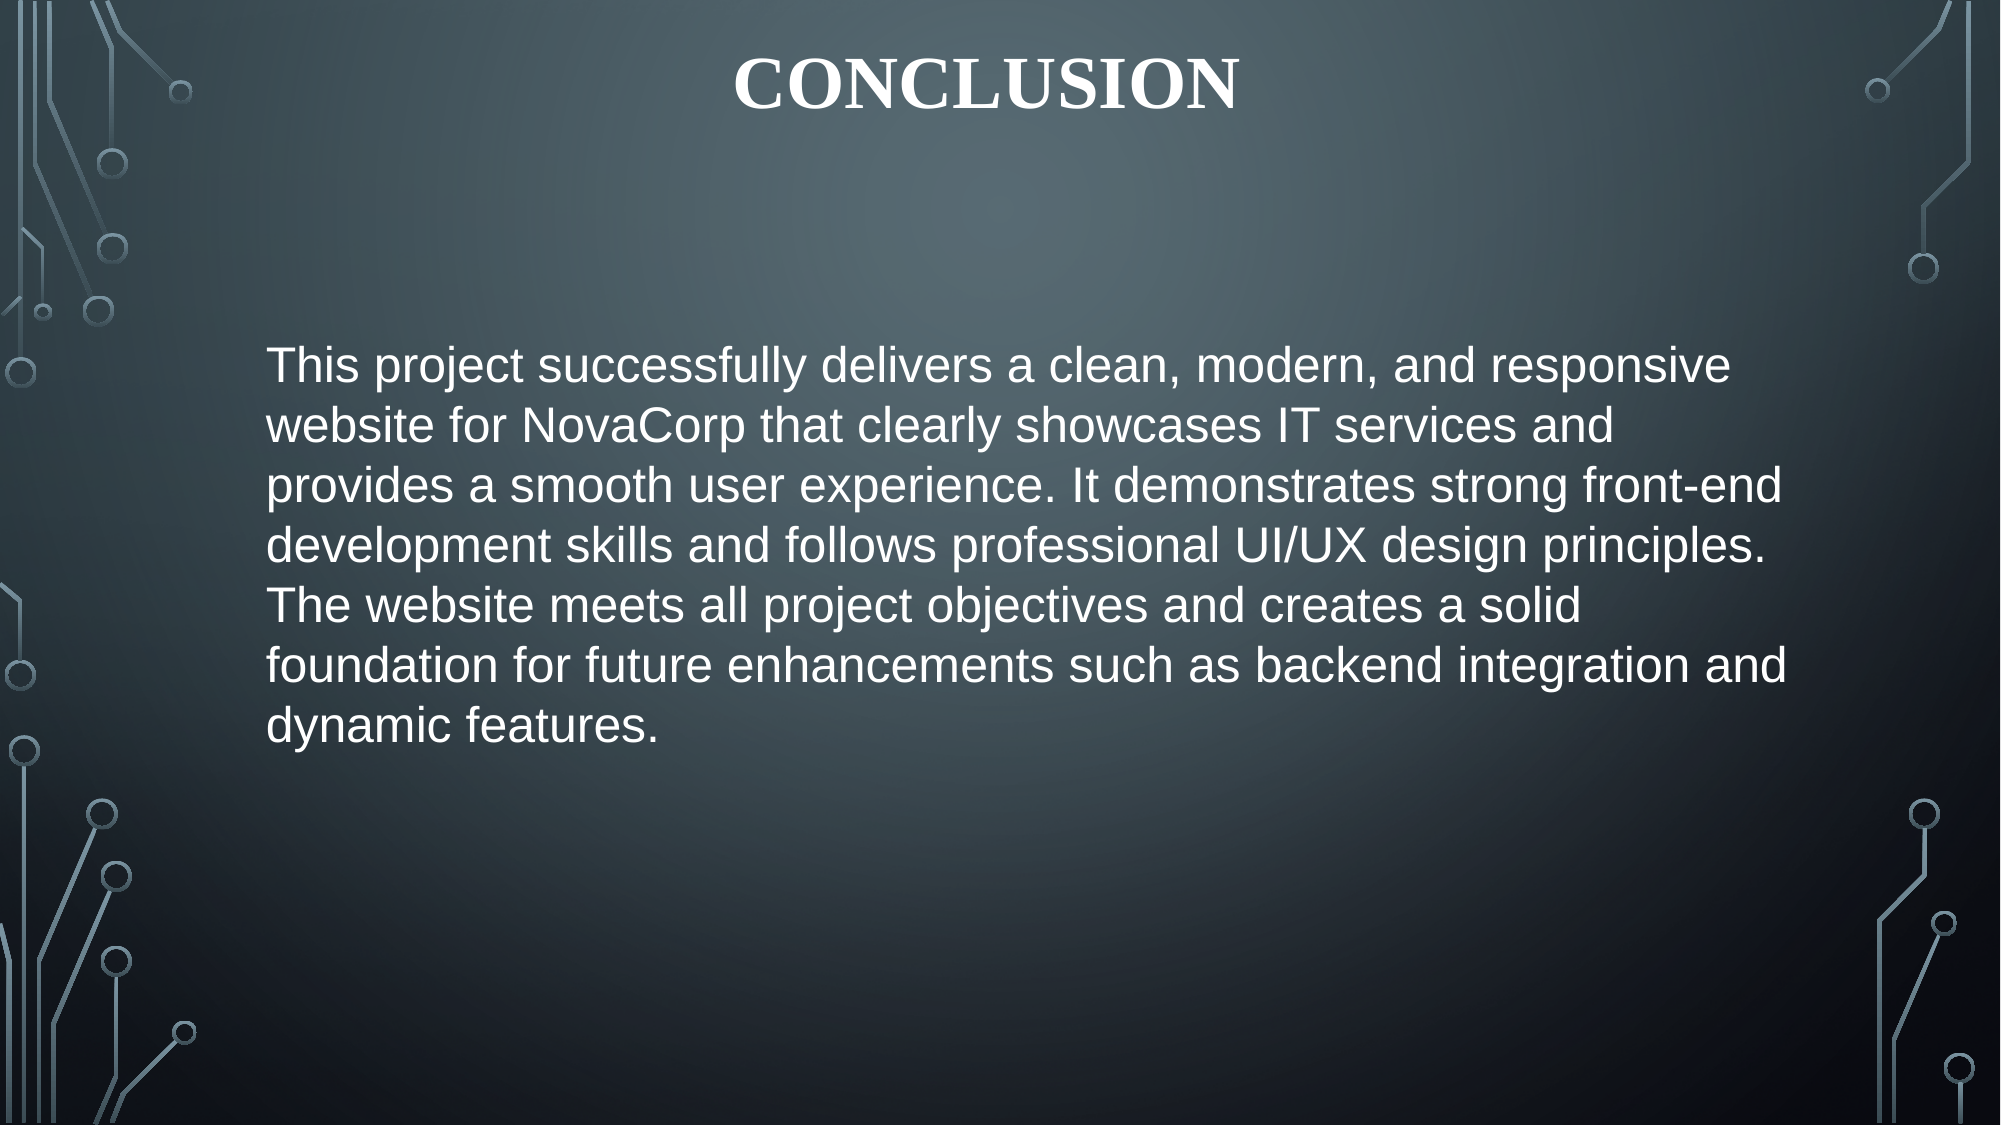

CONCLUSION
This project successfully delivers a clean, modern, and responsive website for NovaCorp that clearly showcases IT services and provides a smooth user experience. It demonstrates strong front-end development skills and follows professional UI/UX design principles. The website meets all project objectives and creates a solid foundation for future enhancements such as backend integration and dynamic features.